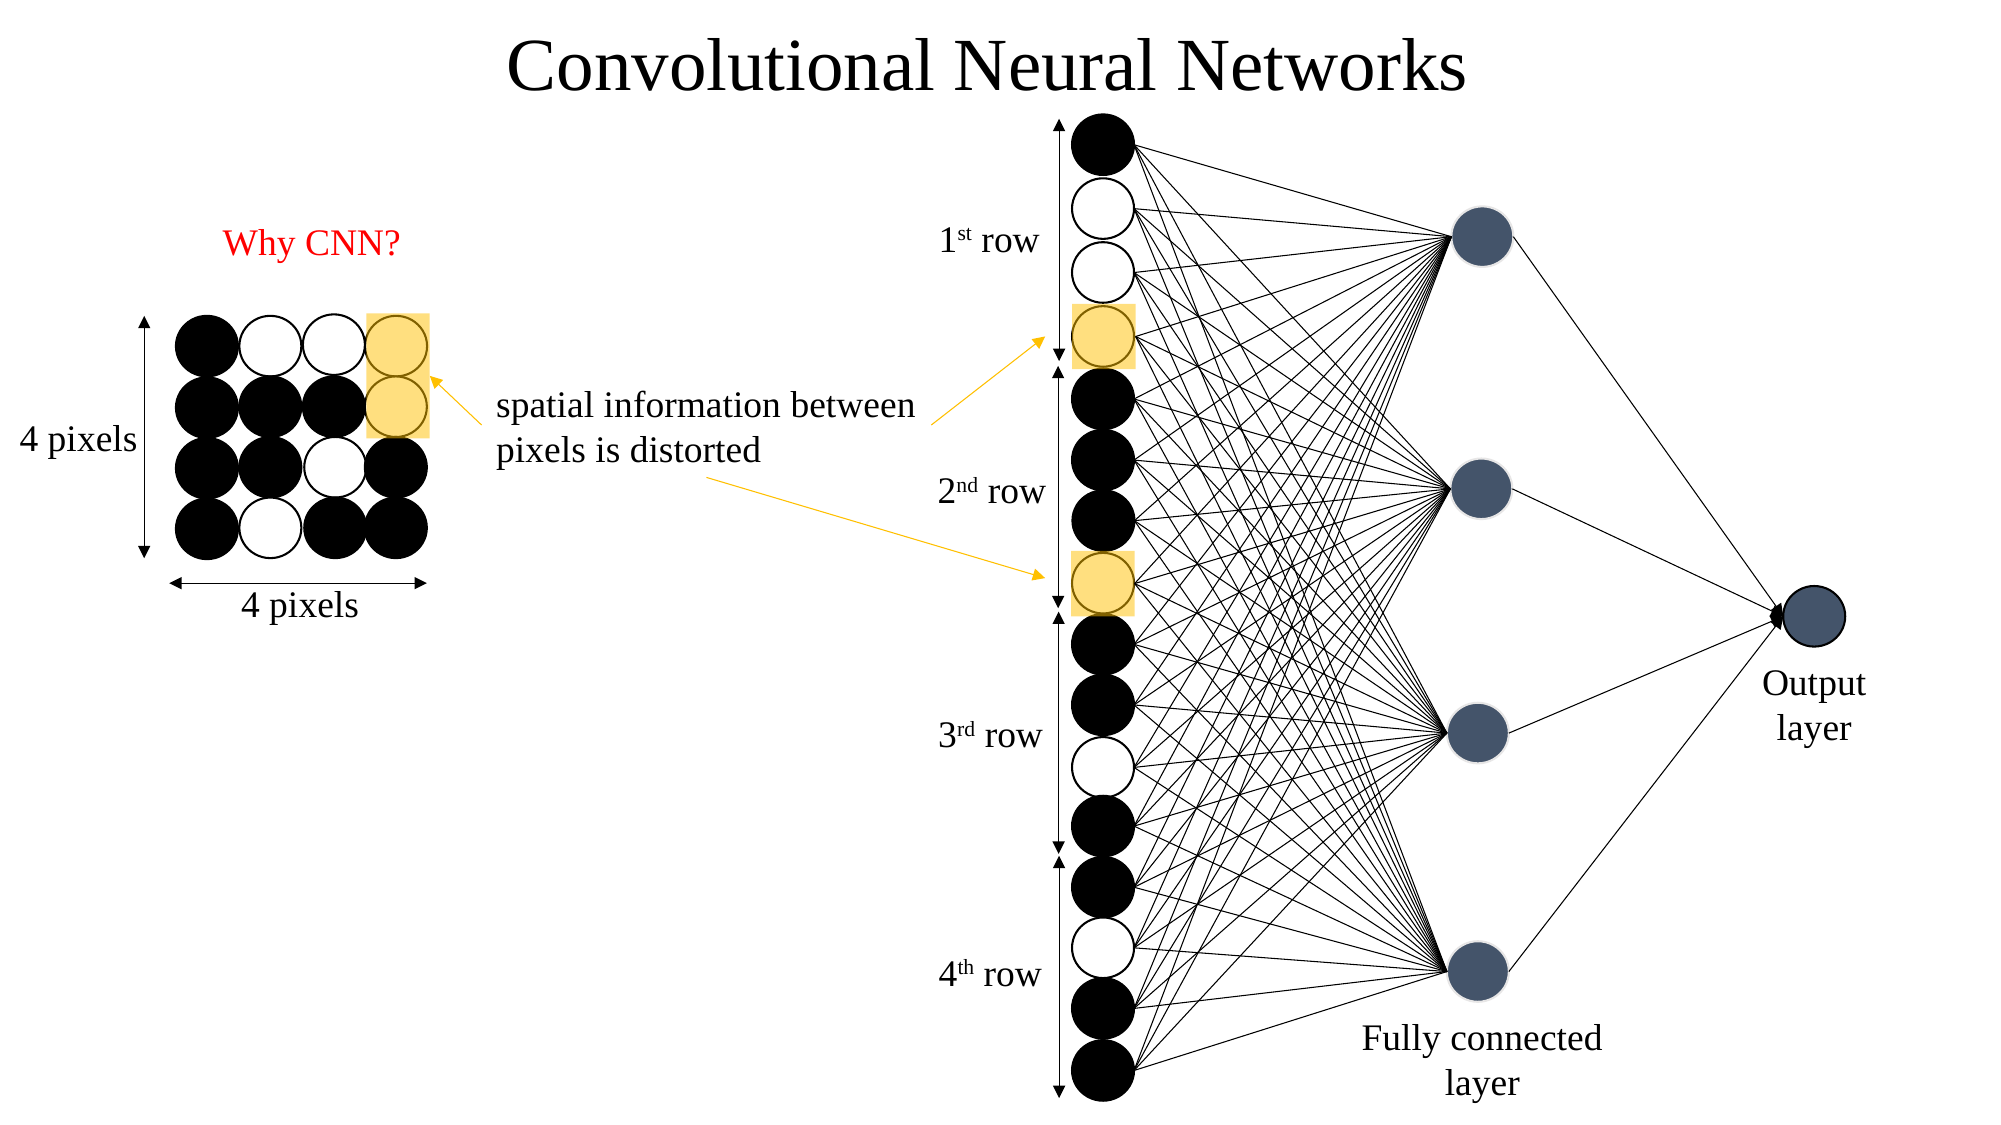

Convolutional Neural Networks

1st row
Why CNN?

spatial information between
pixels is distorted

4 pixels

2nd row

4 pixels

Output
layer

3rd row

4th row

Fully connected
layer